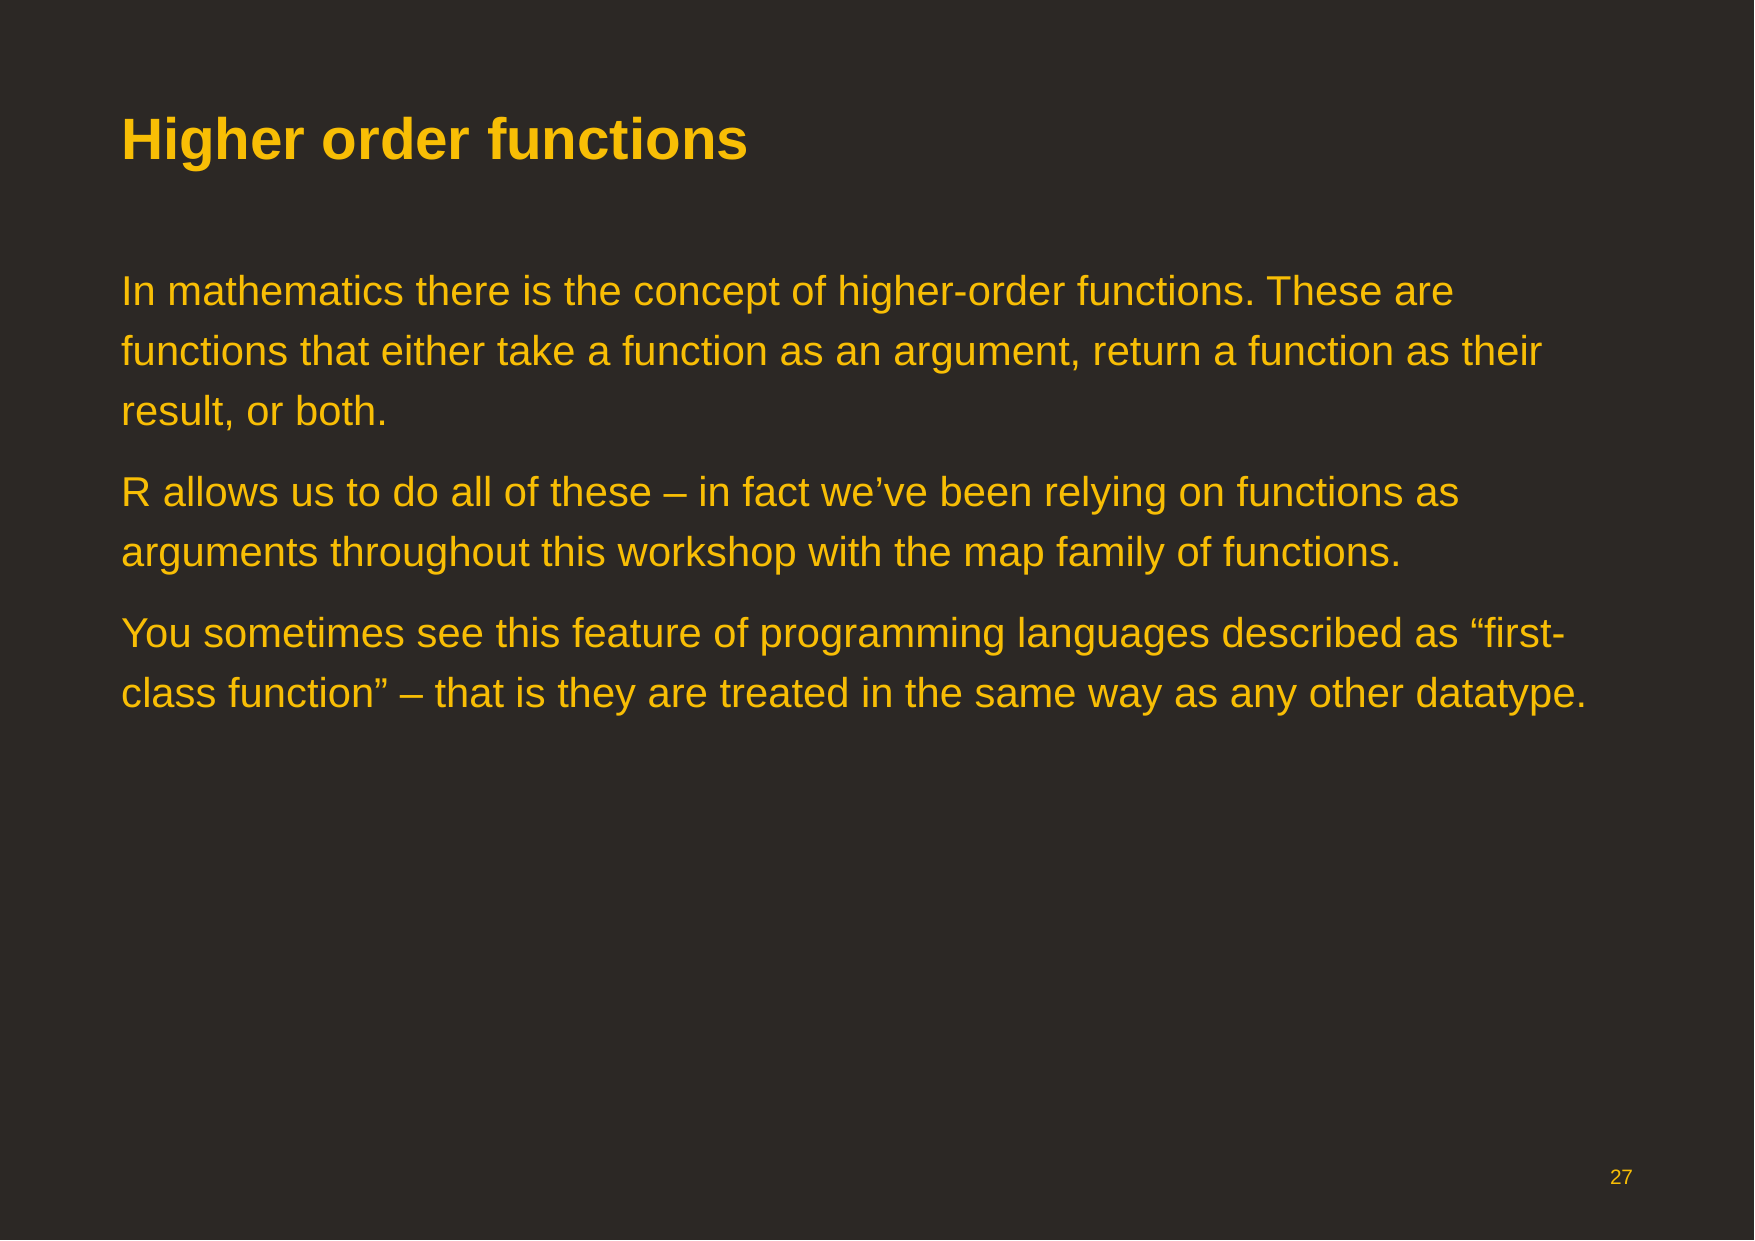

# Higher order functions
In mathematics there is the concept of higher-order functions. These are functions that either take a function as an argument, return a function as their result, or both.
R allows us to do all of these – in fact we’ve been relying on functions as arguments throughout this workshop with the map family of functions.
You sometimes see this feature of programming languages described as “first-class function” – that is they are treated in the same way as any other datatype.
27